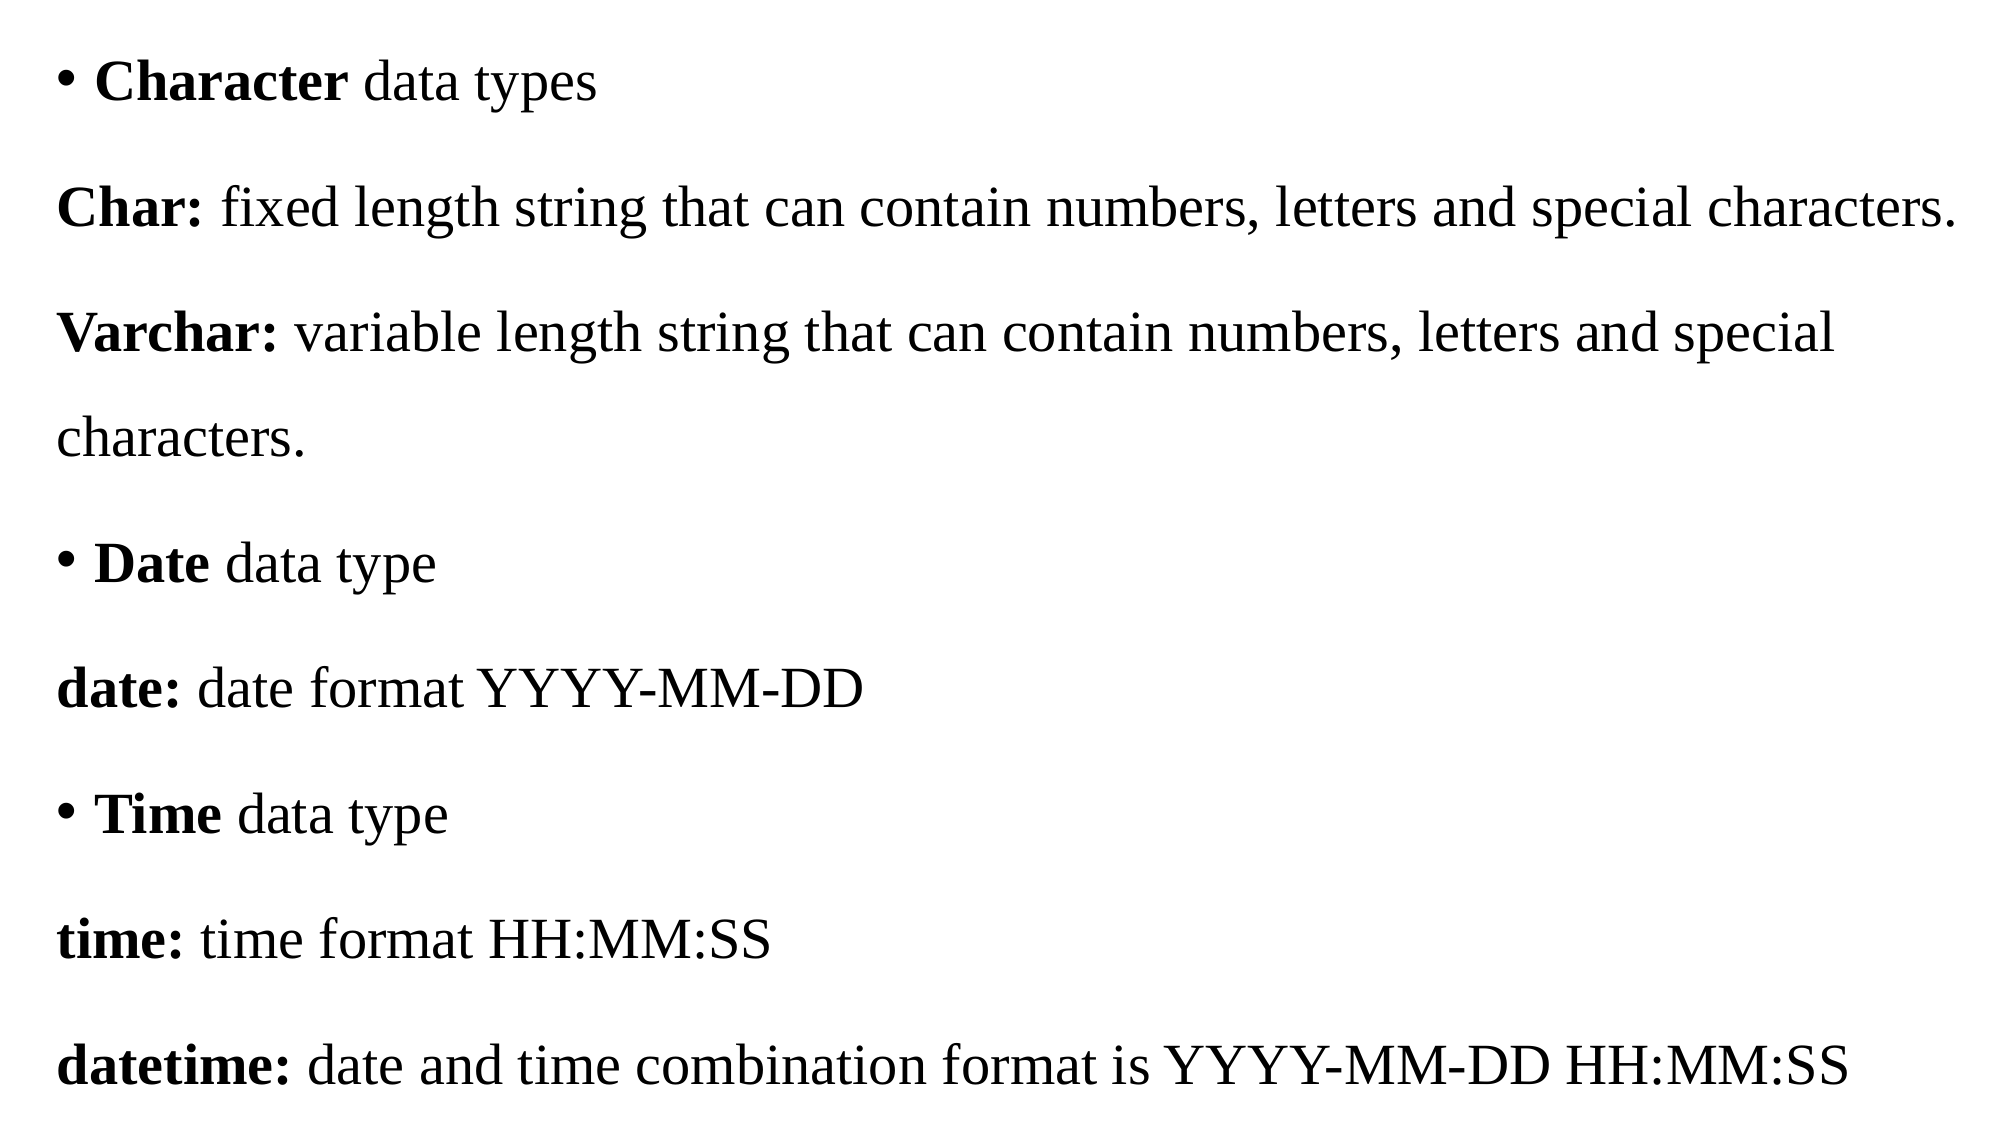

Character data types
Char: fixed length string that can contain numbers, letters and special characters.
Varchar: variable length string that can contain numbers, letters and special characters.
Date data type
date: date format YYYY-MM-DD
Time data type
time: time format HH:MM:SS
datetime: date and time combination format is YYYY-MM-DD HH:MM:SS